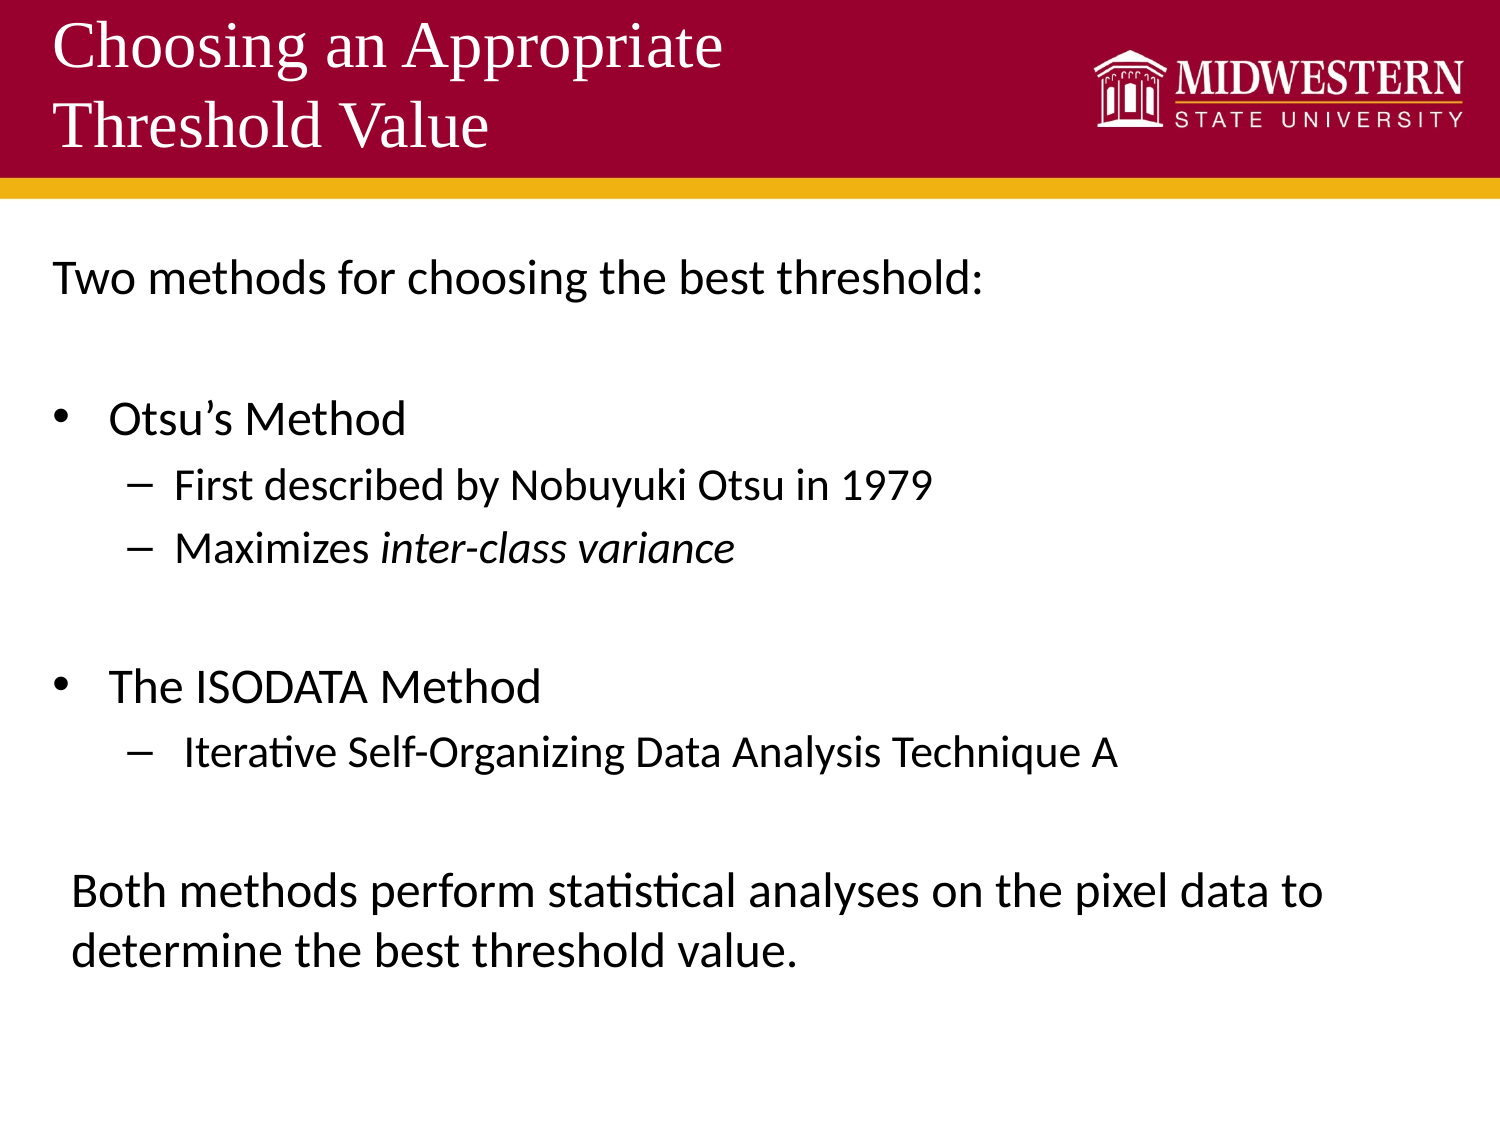

# Choosing an Appropriate Threshold Value
Two methods for choosing the best threshold:

Otsu’s Method
First described by Nobuyuki Otsu in 1979
Maximizes inter-class variance

The ISODATA Method
Iterative Self-Organizing Data Analysis Technique A

Both methods perform statistical analyses on the pixel data to determine the best threshold value.